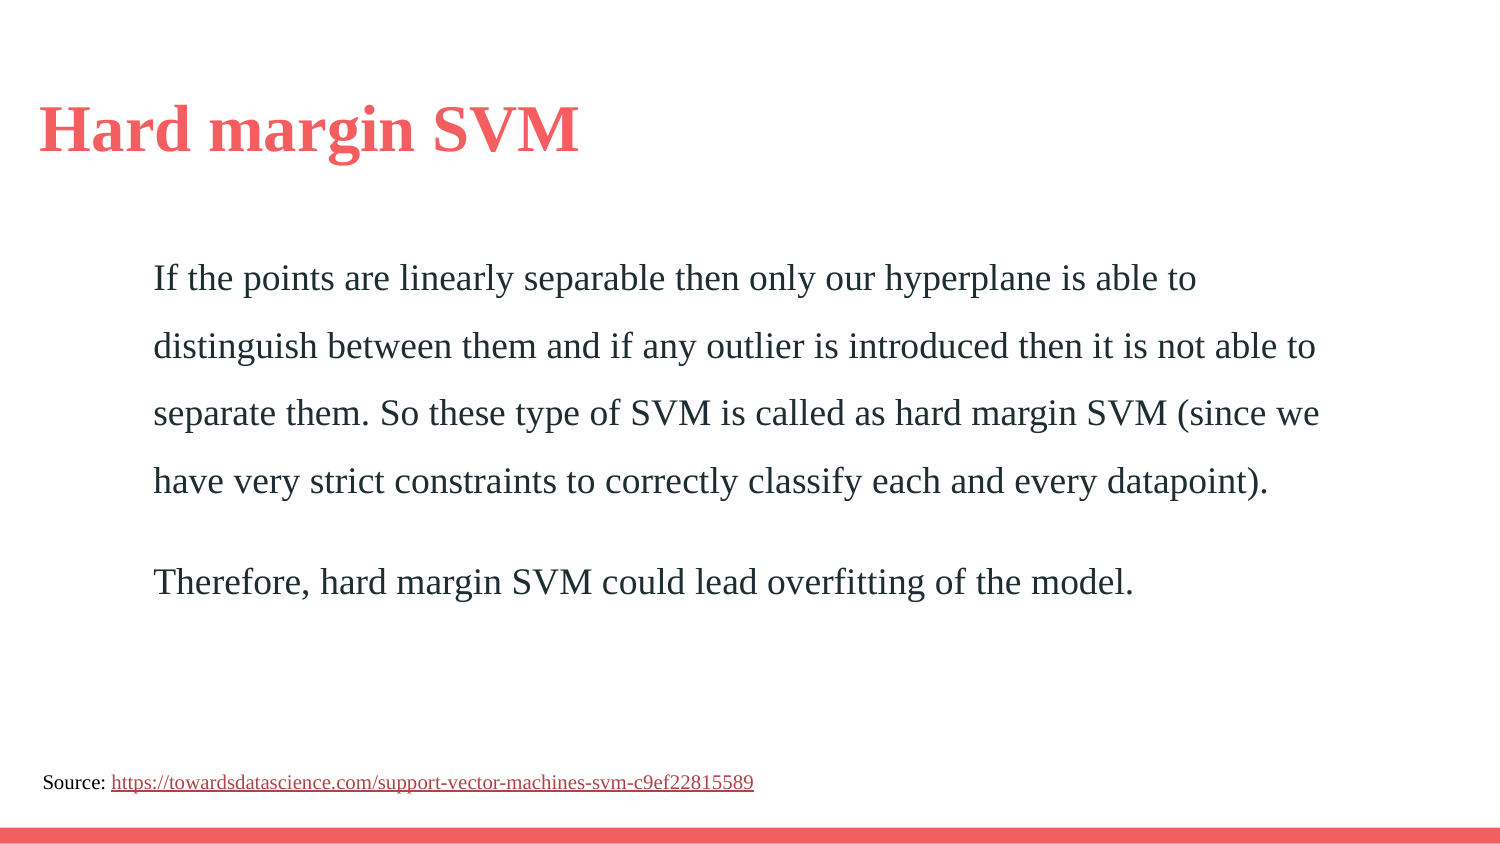

# Hard margin SVM
If the points are linearly separable then only our hyperplane is able to distinguish between them and if any outlier is introduced then it is not able to separate them. So these type of SVM is called as hard margin SVM (since we have very strict constraints to correctly classify each and every datapoint).
Therefore, hard margin SVM could lead overfitting of the model.

Source: https://towardsdatascience.com/support-vector-machines-svm-c9ef22815589